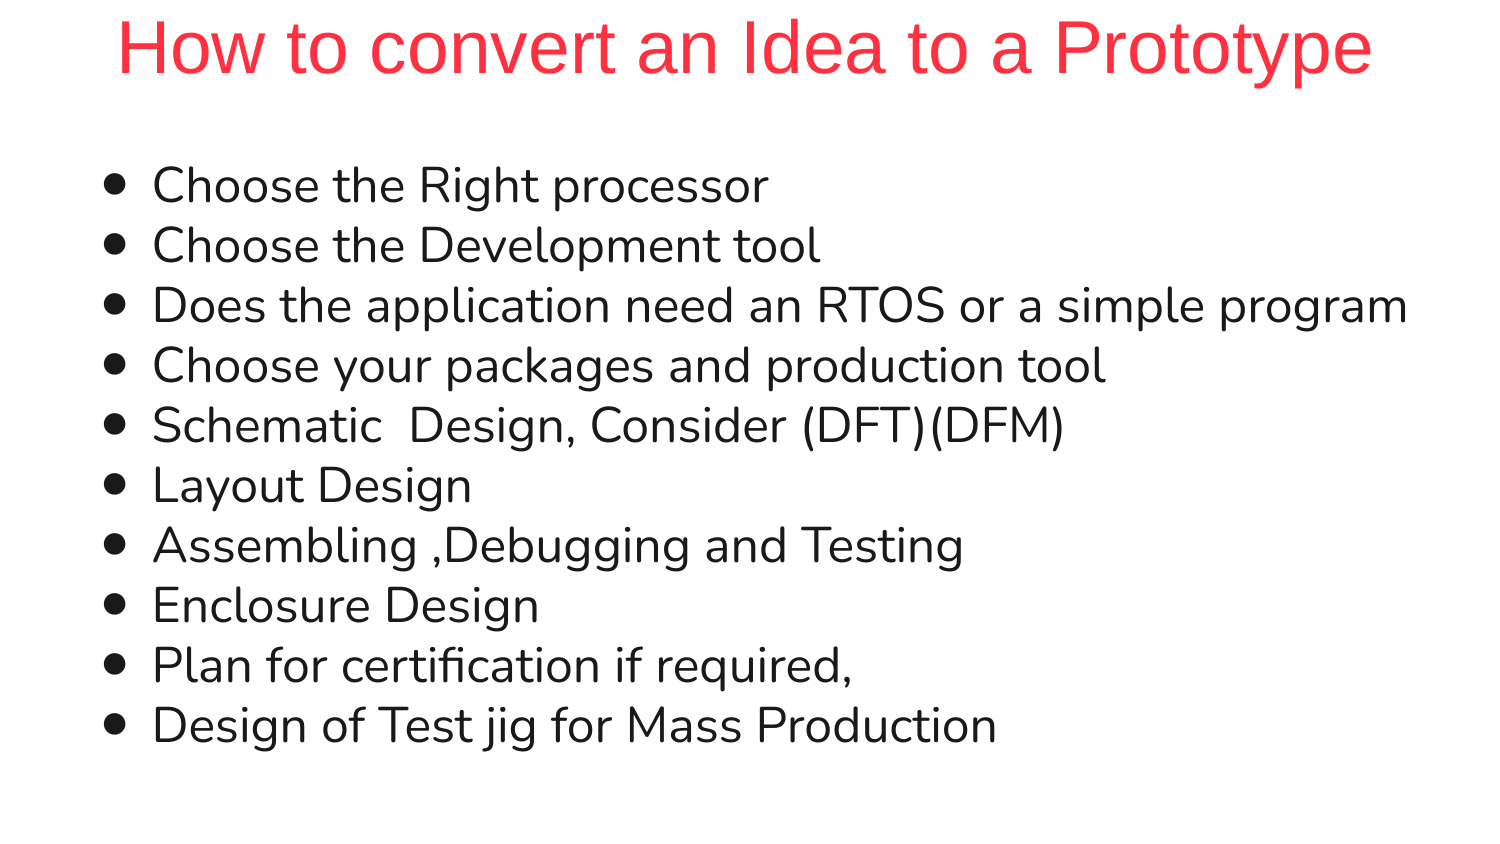

# How to convert an Idea to a Prototype
Choose the Right processor
Choose the Development tool
Does the application need an RTOS or a simple program
Choose your packages and production tool
Schematic  Design, Consider (DFT)(DFM)
Layout Design
Assembling ,Debugging and Testing
Enclosure Design
Plan for certification if required,
Design of Test jig for Mass Production